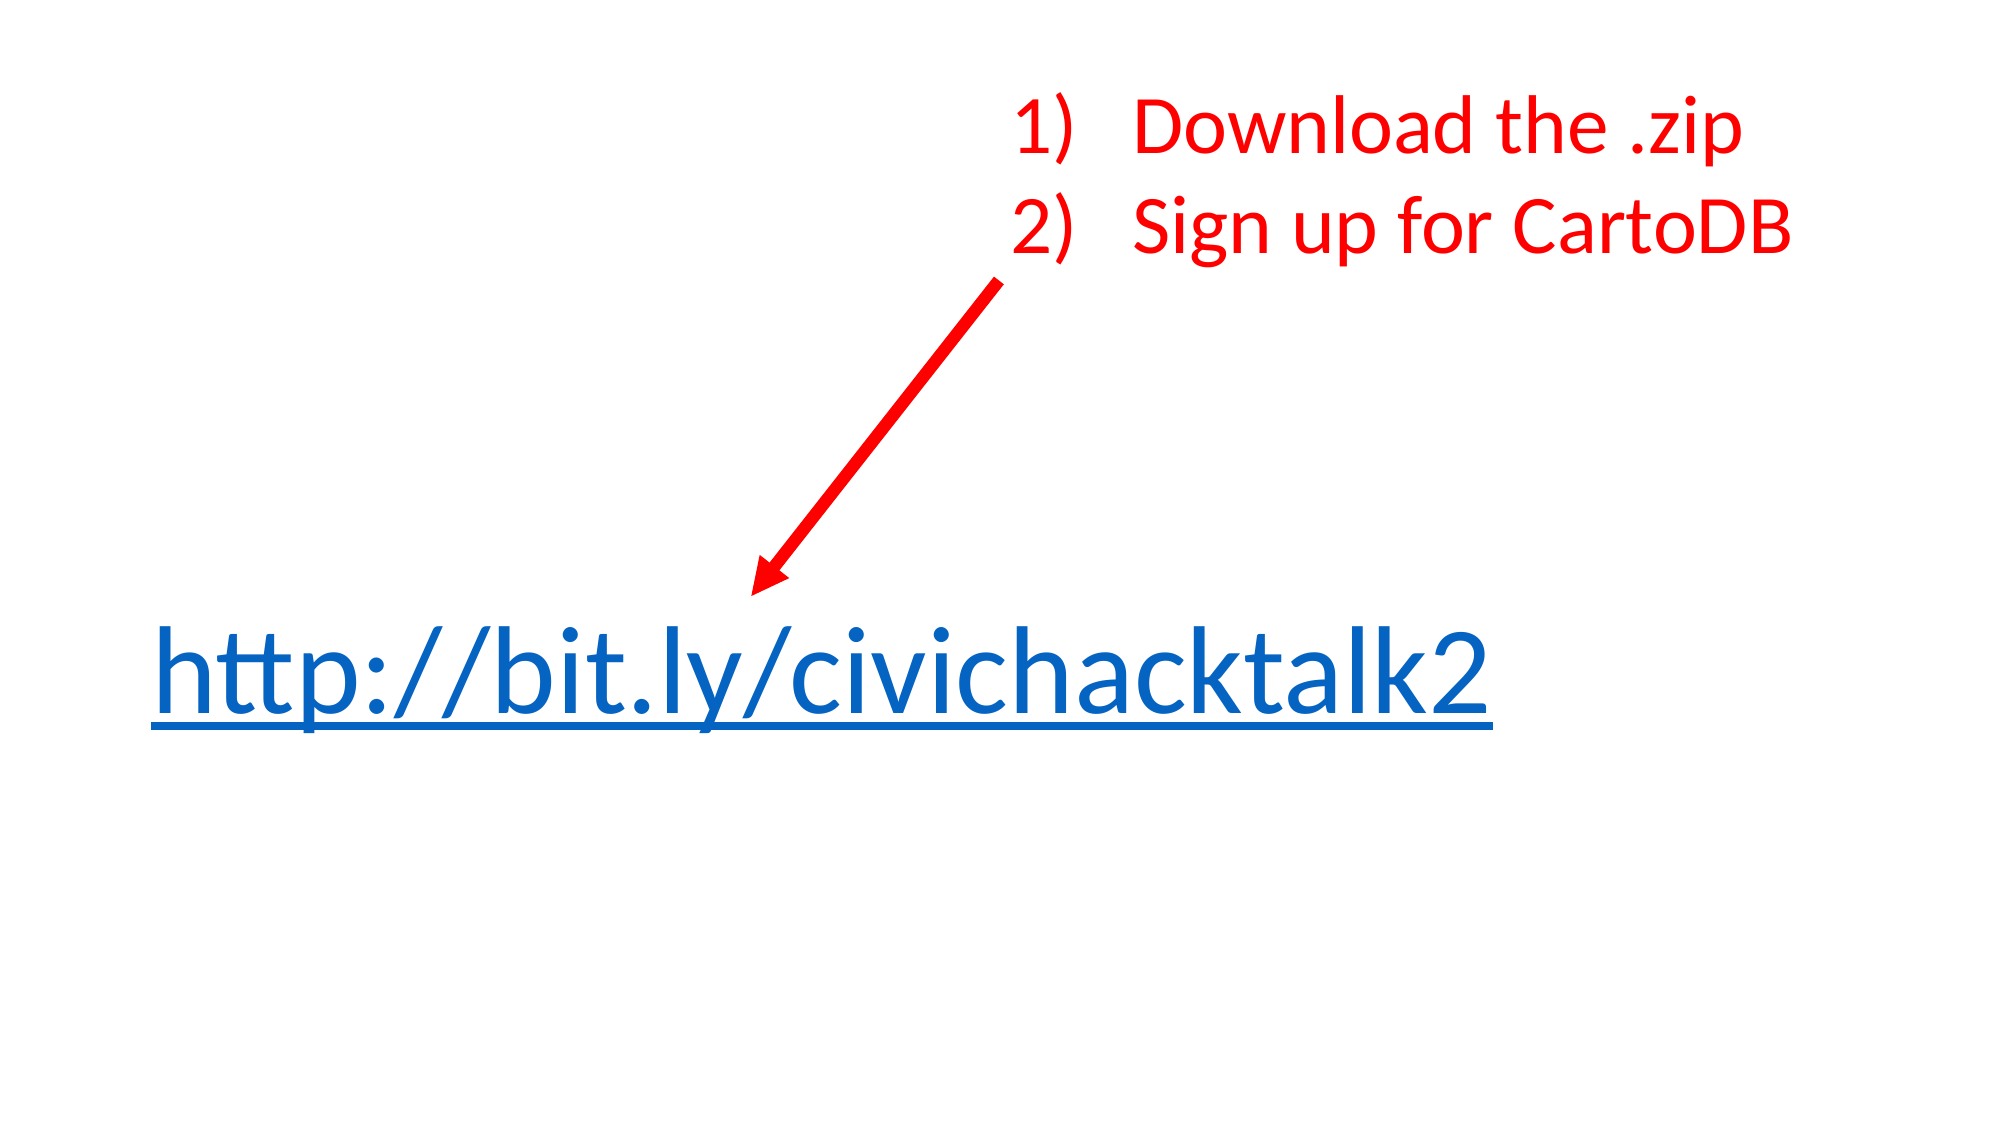

Download the .zip
Sign up for CartoDB
# http://bit.ly/civichacktalk2